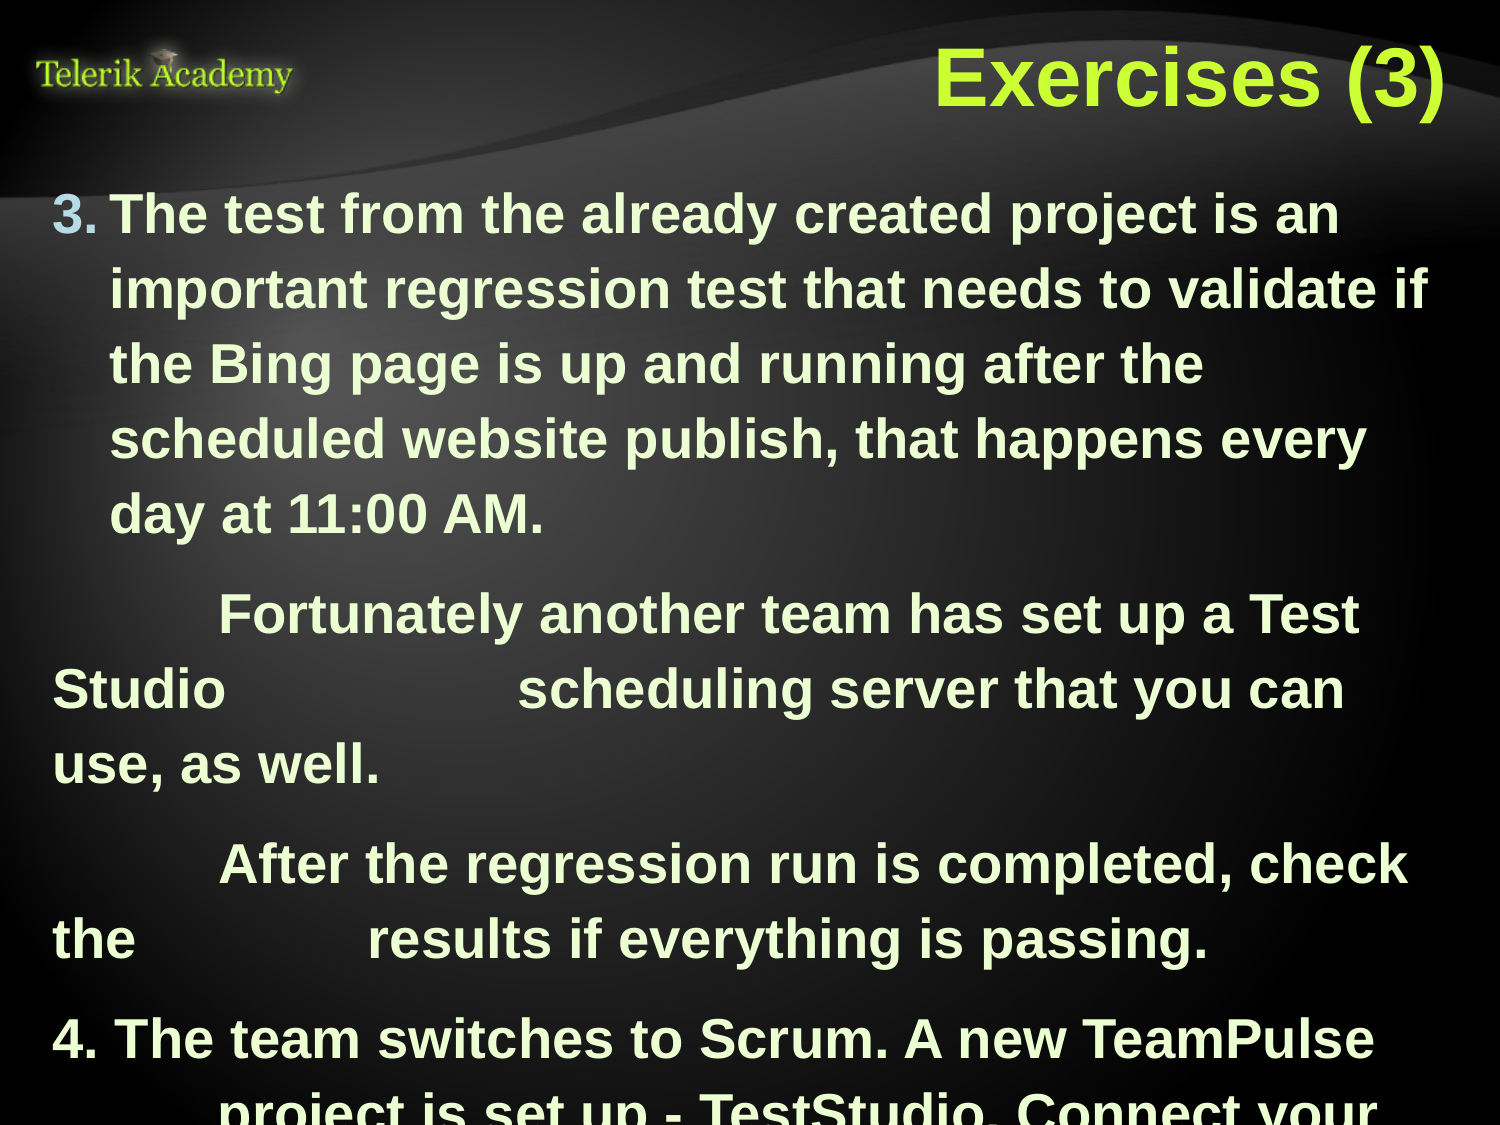

# Exercises (3)
The test from the already created project is an important regression test that needs to validate if the Bing page is up and running after the scheduled website publish, that happens every day at 11:00 AM.
	 Fortunately another team has set up a Test Studio 	 	 scheduling server that you can use, as well.
	 After the regression run is completed, check the 	 	 results if everything is passing.
4. The team switches to Scrum. A new TeamPulse 		 project is set up - TestStudio. Connect your project to 	the server and link your test to an Acceptance Criteria.